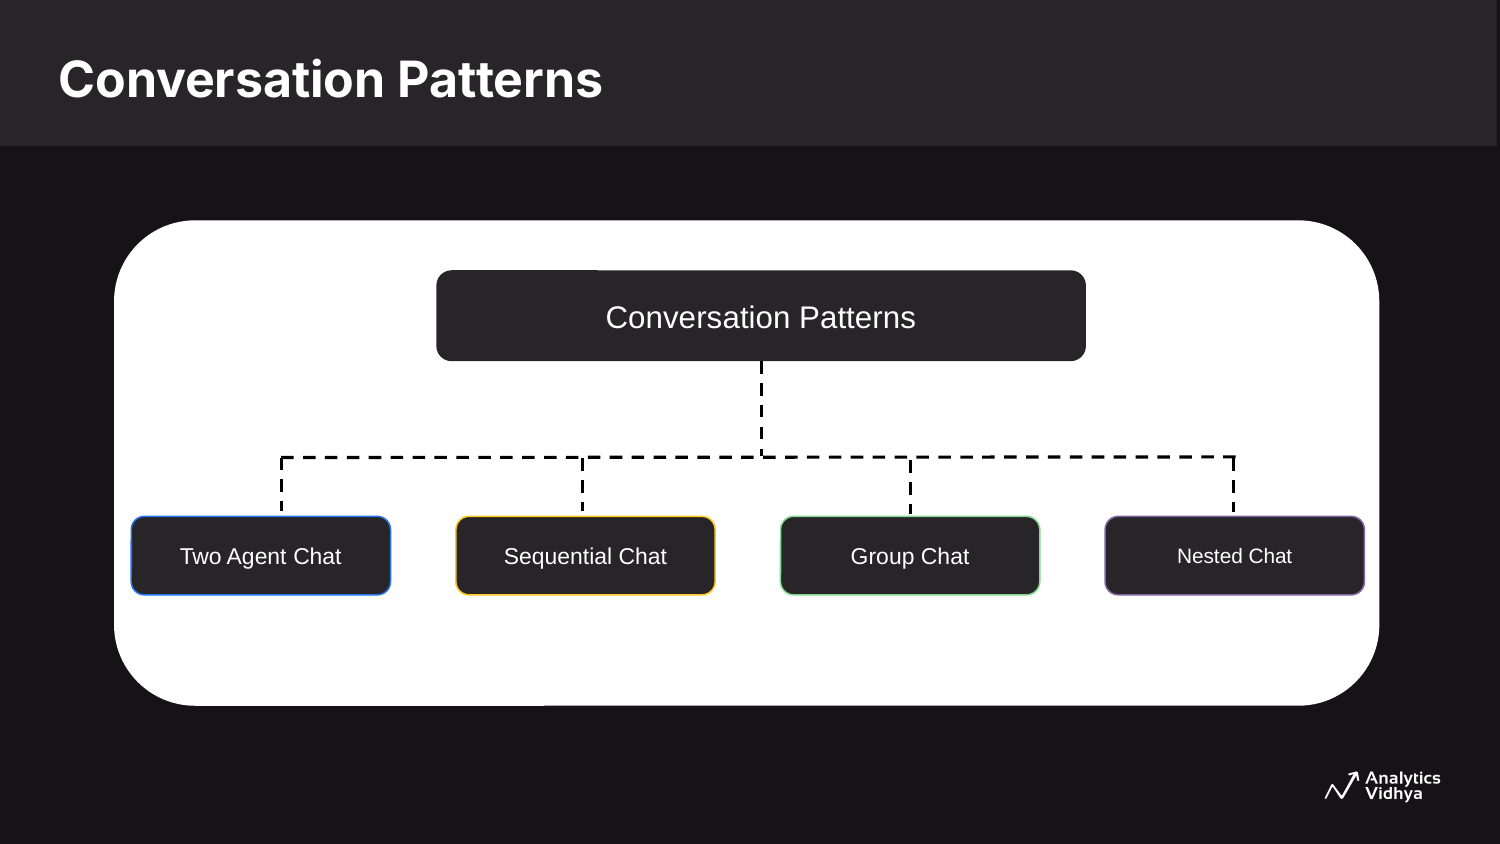

Conversation Patterns

Conversation Patterns
Two Agent Chat
Sequential Chat
Group Chat
Nested Chat